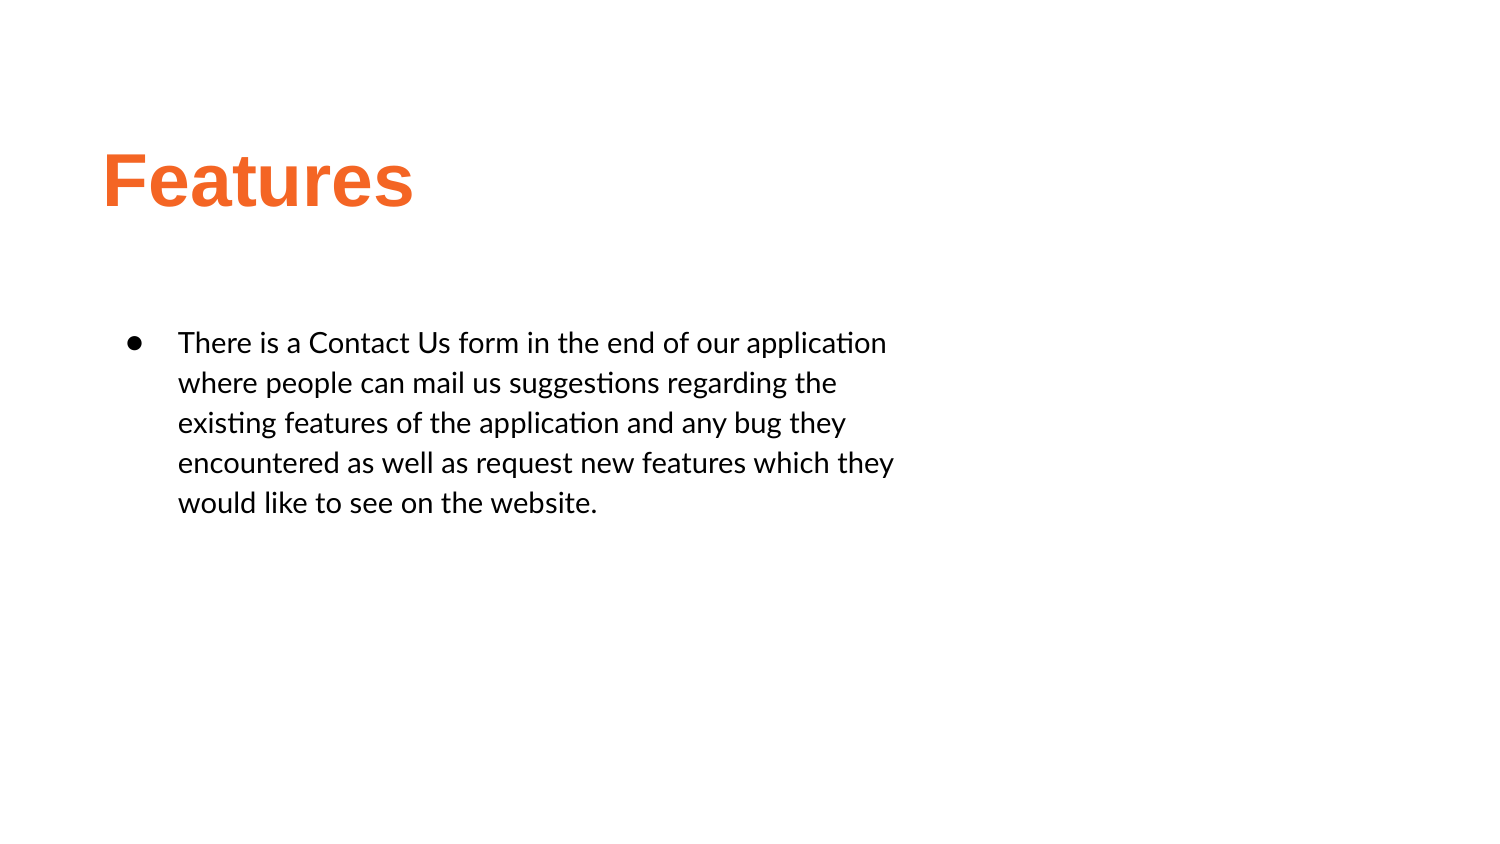

Features
There is a Contact Us form in the end of our application where people can mail us suggestions regarding the existing features of the application and any bug they encountered as well as request new features which they would like to see on the website.